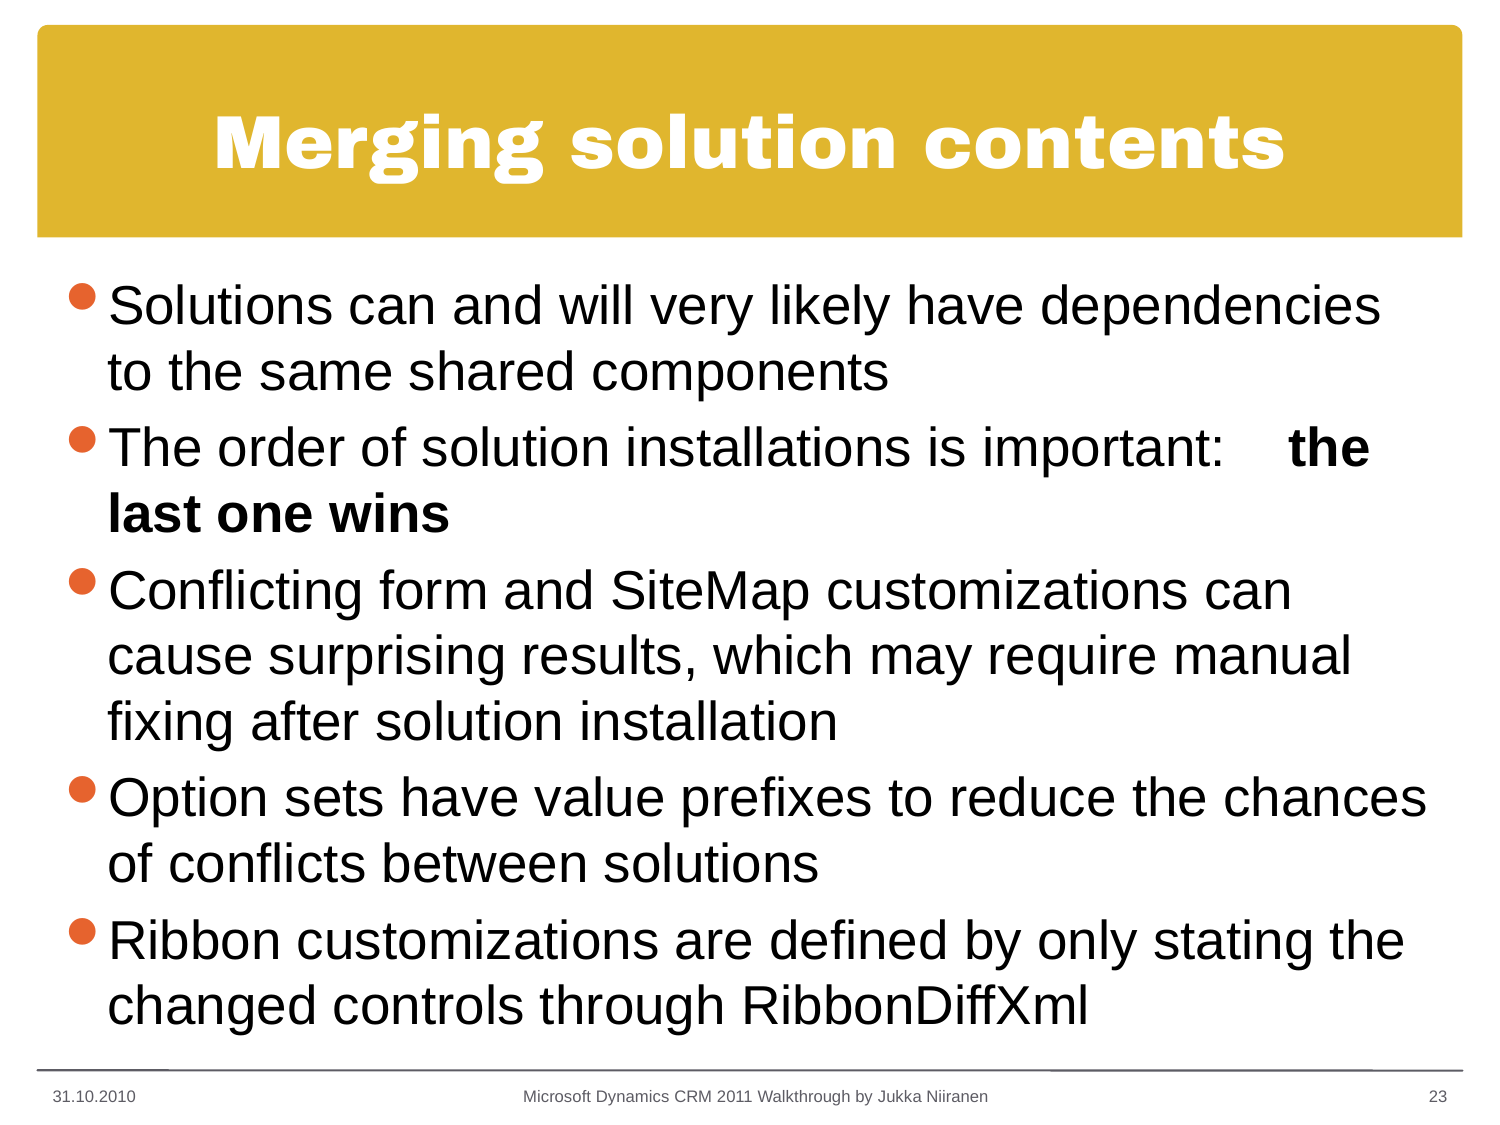

# Merging solution contents
Solutions can and will very likely have dependencies to the same shared components
The order of solution installations is important:    the last one wins
Conflicting form and SiteMap customizations can cause surprising results, which may require manual fixing after solution installation
Option sets have value prefixes to reduce the chances of conflicts between solutions
Ribbon customizations are defined by only stating the changed controls through RibbonDiffXml
31.10.2010
Microsoft Dynamics CRM 2011 Walkthrough by Jukka Niiranen
23